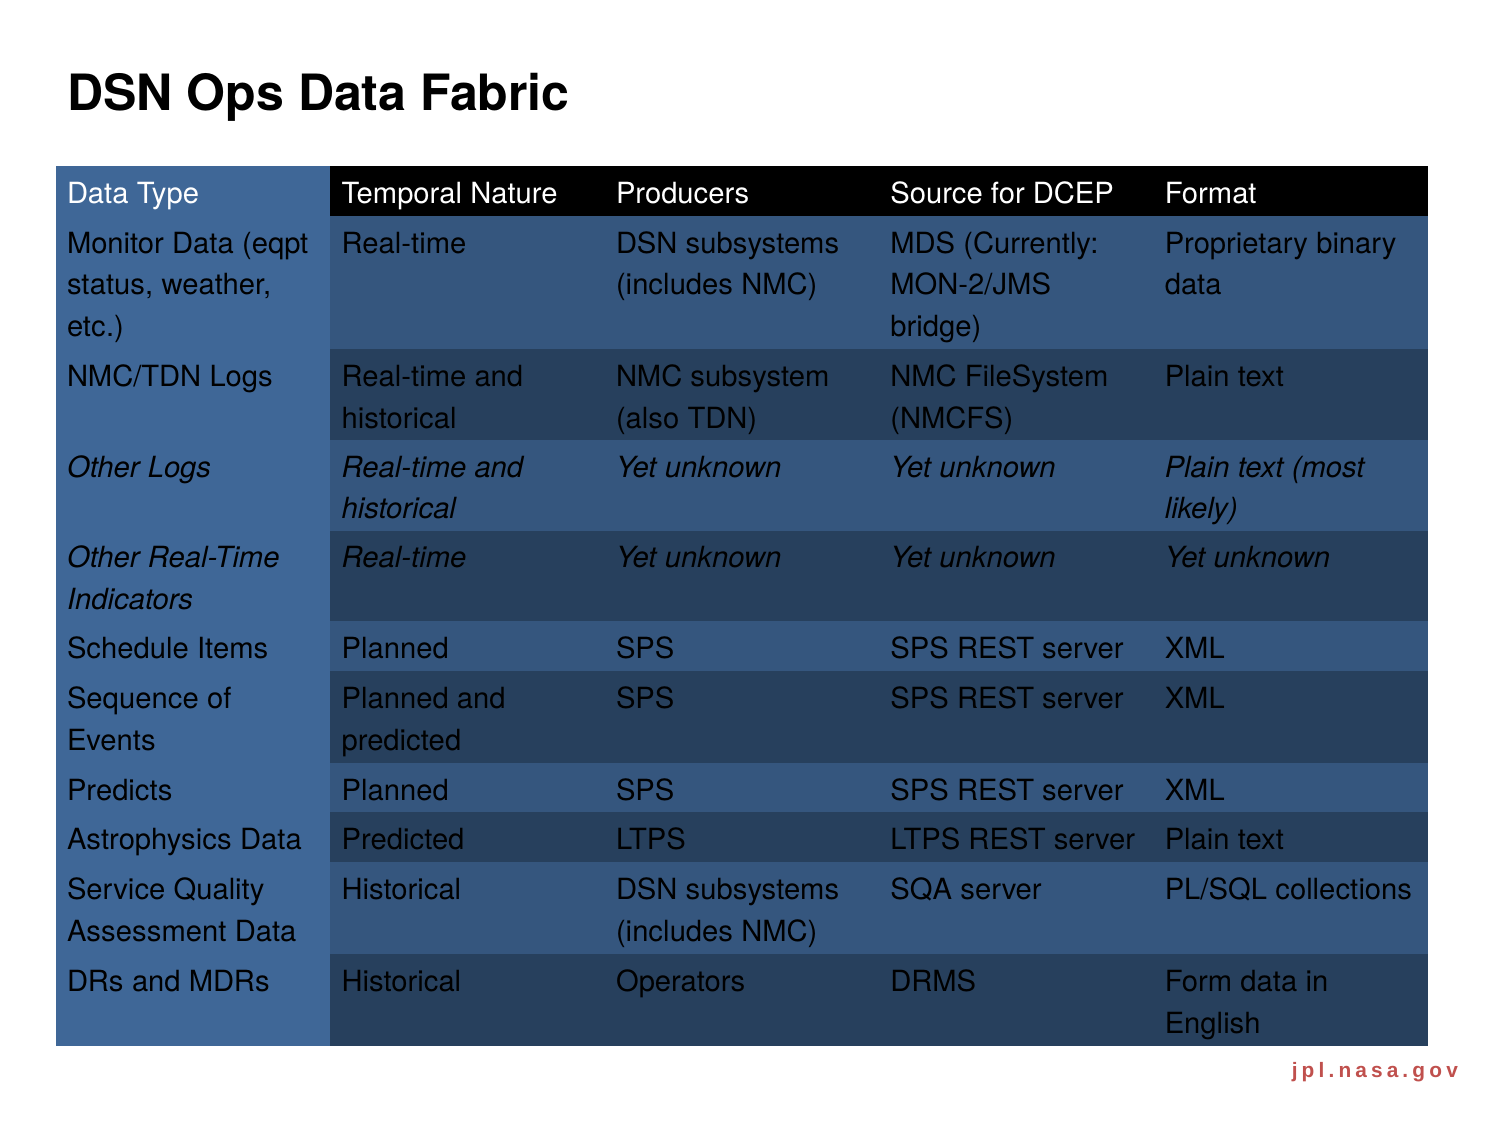

# DSN Ops Data Fabric
| Data Type | Temporal Nature | Producers | Source for DCEP | Format |
| --- | --- | --- | --- | --- |
| Monitor Data (eqpt status, weather, etc.) | Real-time | DSN subsystems (includes NMC) | MDS (Currently: MON-2/JMS bridge) | Proprietary binary data |
| NMC/TDN Logs | Real-time and historical | NMC subsystem (also TDN) | NMC FileSystem (NMCFS) | Plain text |
| Other Logs | Real-time and historical | Yet unknown | Yet unknown | Plain text (most likely) |
| Other Real-Time Indicators | Real-time | Yet unknown | Yet unknown | Yet unknown |
| Schedule Items | Planned | SPS | SPS REST server | XML |
| Sequence of Events | Planned and predicted | SPS | SPS REST server | XML |
| Predicts | Planned | SPS | SPS REST server | XML |
| Astrophysics Data | Predicted | LTPS | LTPS REST server | Plain text |
| Service Quality Assessment Data | Historical | DSN subsystems (includes NMC) | SQA server | PL/SQL collections |
| DRs and MDRs | Historical | Operators | DRMS | Form data in English |